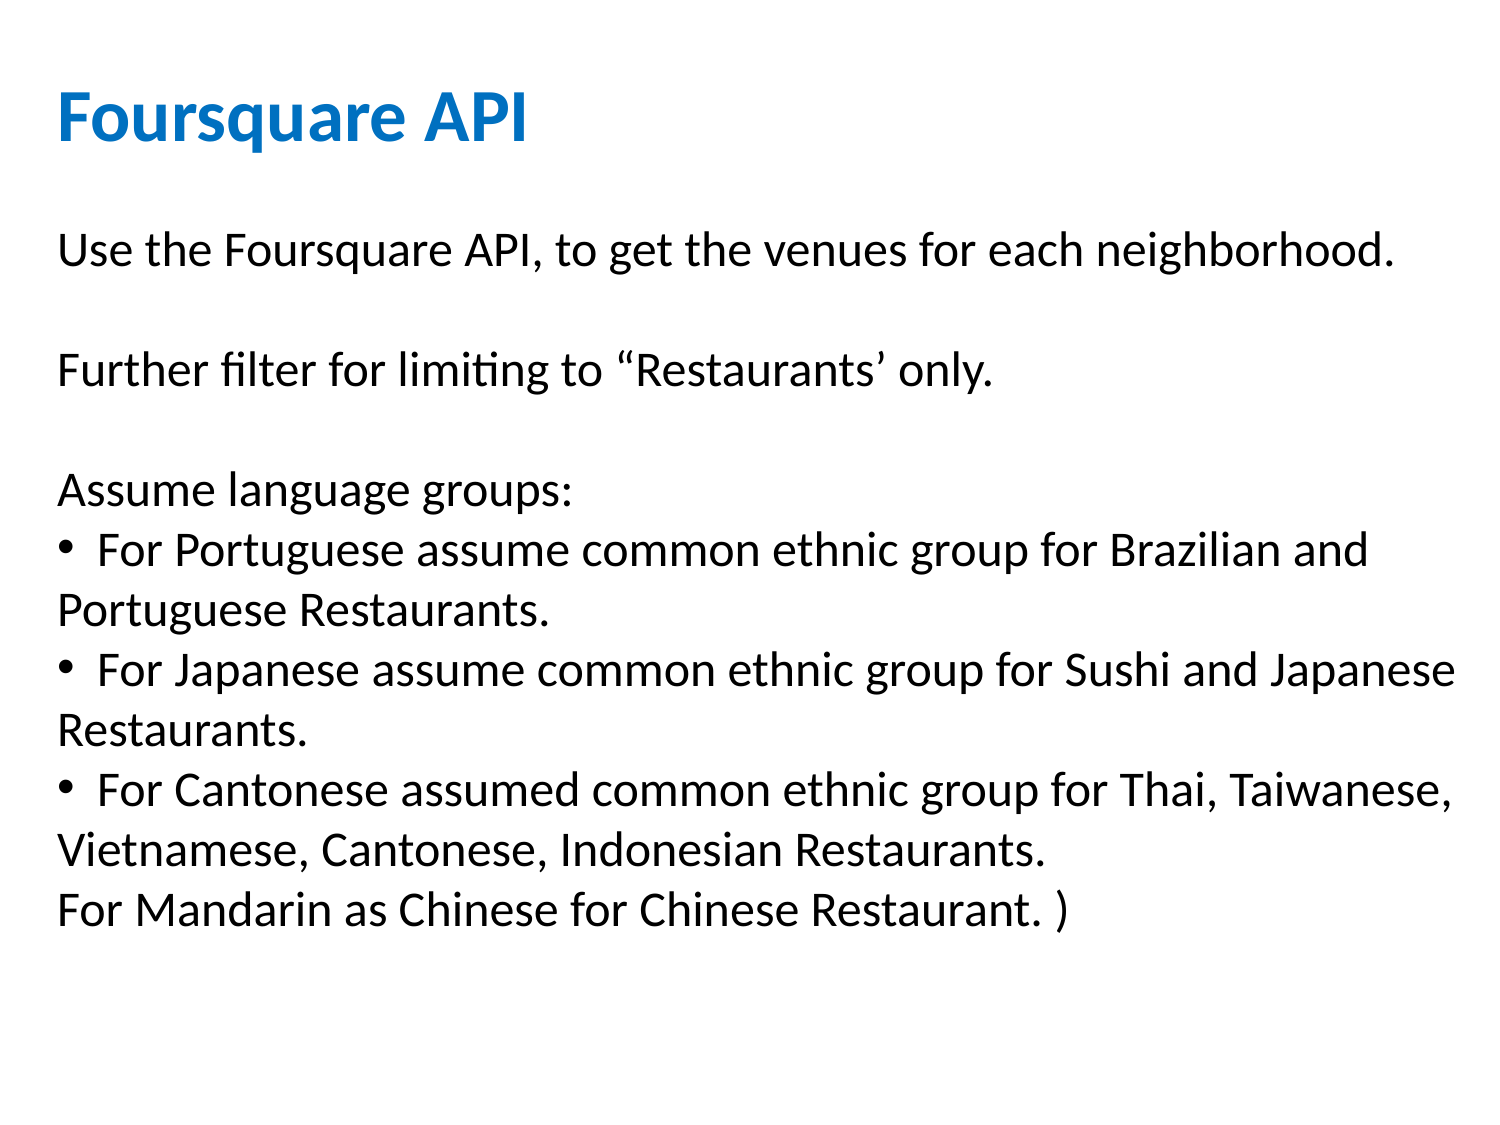

Foursquare API

Use the Foursquare API, to get the venues for each neighborhood.

Further filter for limiting to “Restaurants’ only.

Assume language groups:
  For Portuguese assume common ethnic group for Brazilian and
Portuguese Restaurants.
  For Japanese assume common ethnic group for Sushi and Japanese
Restaurants.
  For Cantonese assumed common ethnic group for Thai, Taiwanese,
Vietnamese, Cantonese, Indonesian Restaurants.
For Mandarin as Chinese for Chinese Restaurant. )